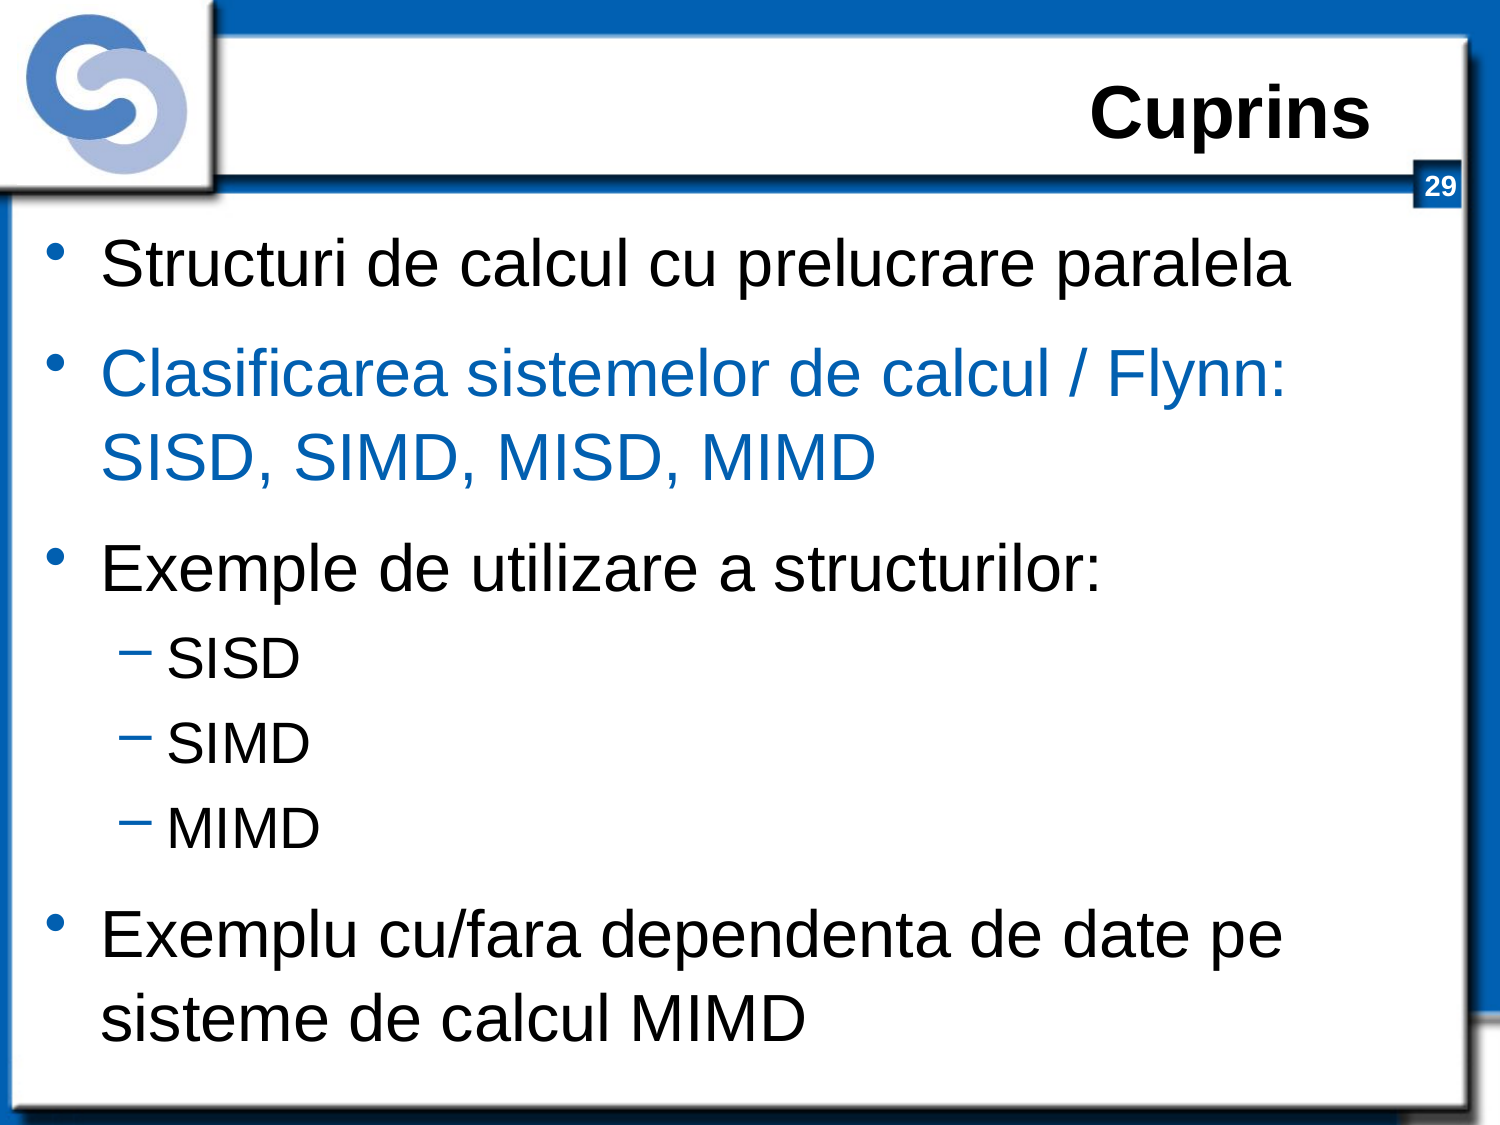

# Cuprins
Structuri de calcul cu prelucrare paralela
Clasificarea sistemelor de calcul / Flynn: SISD, SIMD, MISD, MIMD
Exemple de utilizare a structurilor:
SISD
SIMD
MIMD
Exemplu cu/fara dependenta de date pe sisteme de calcul MIMD